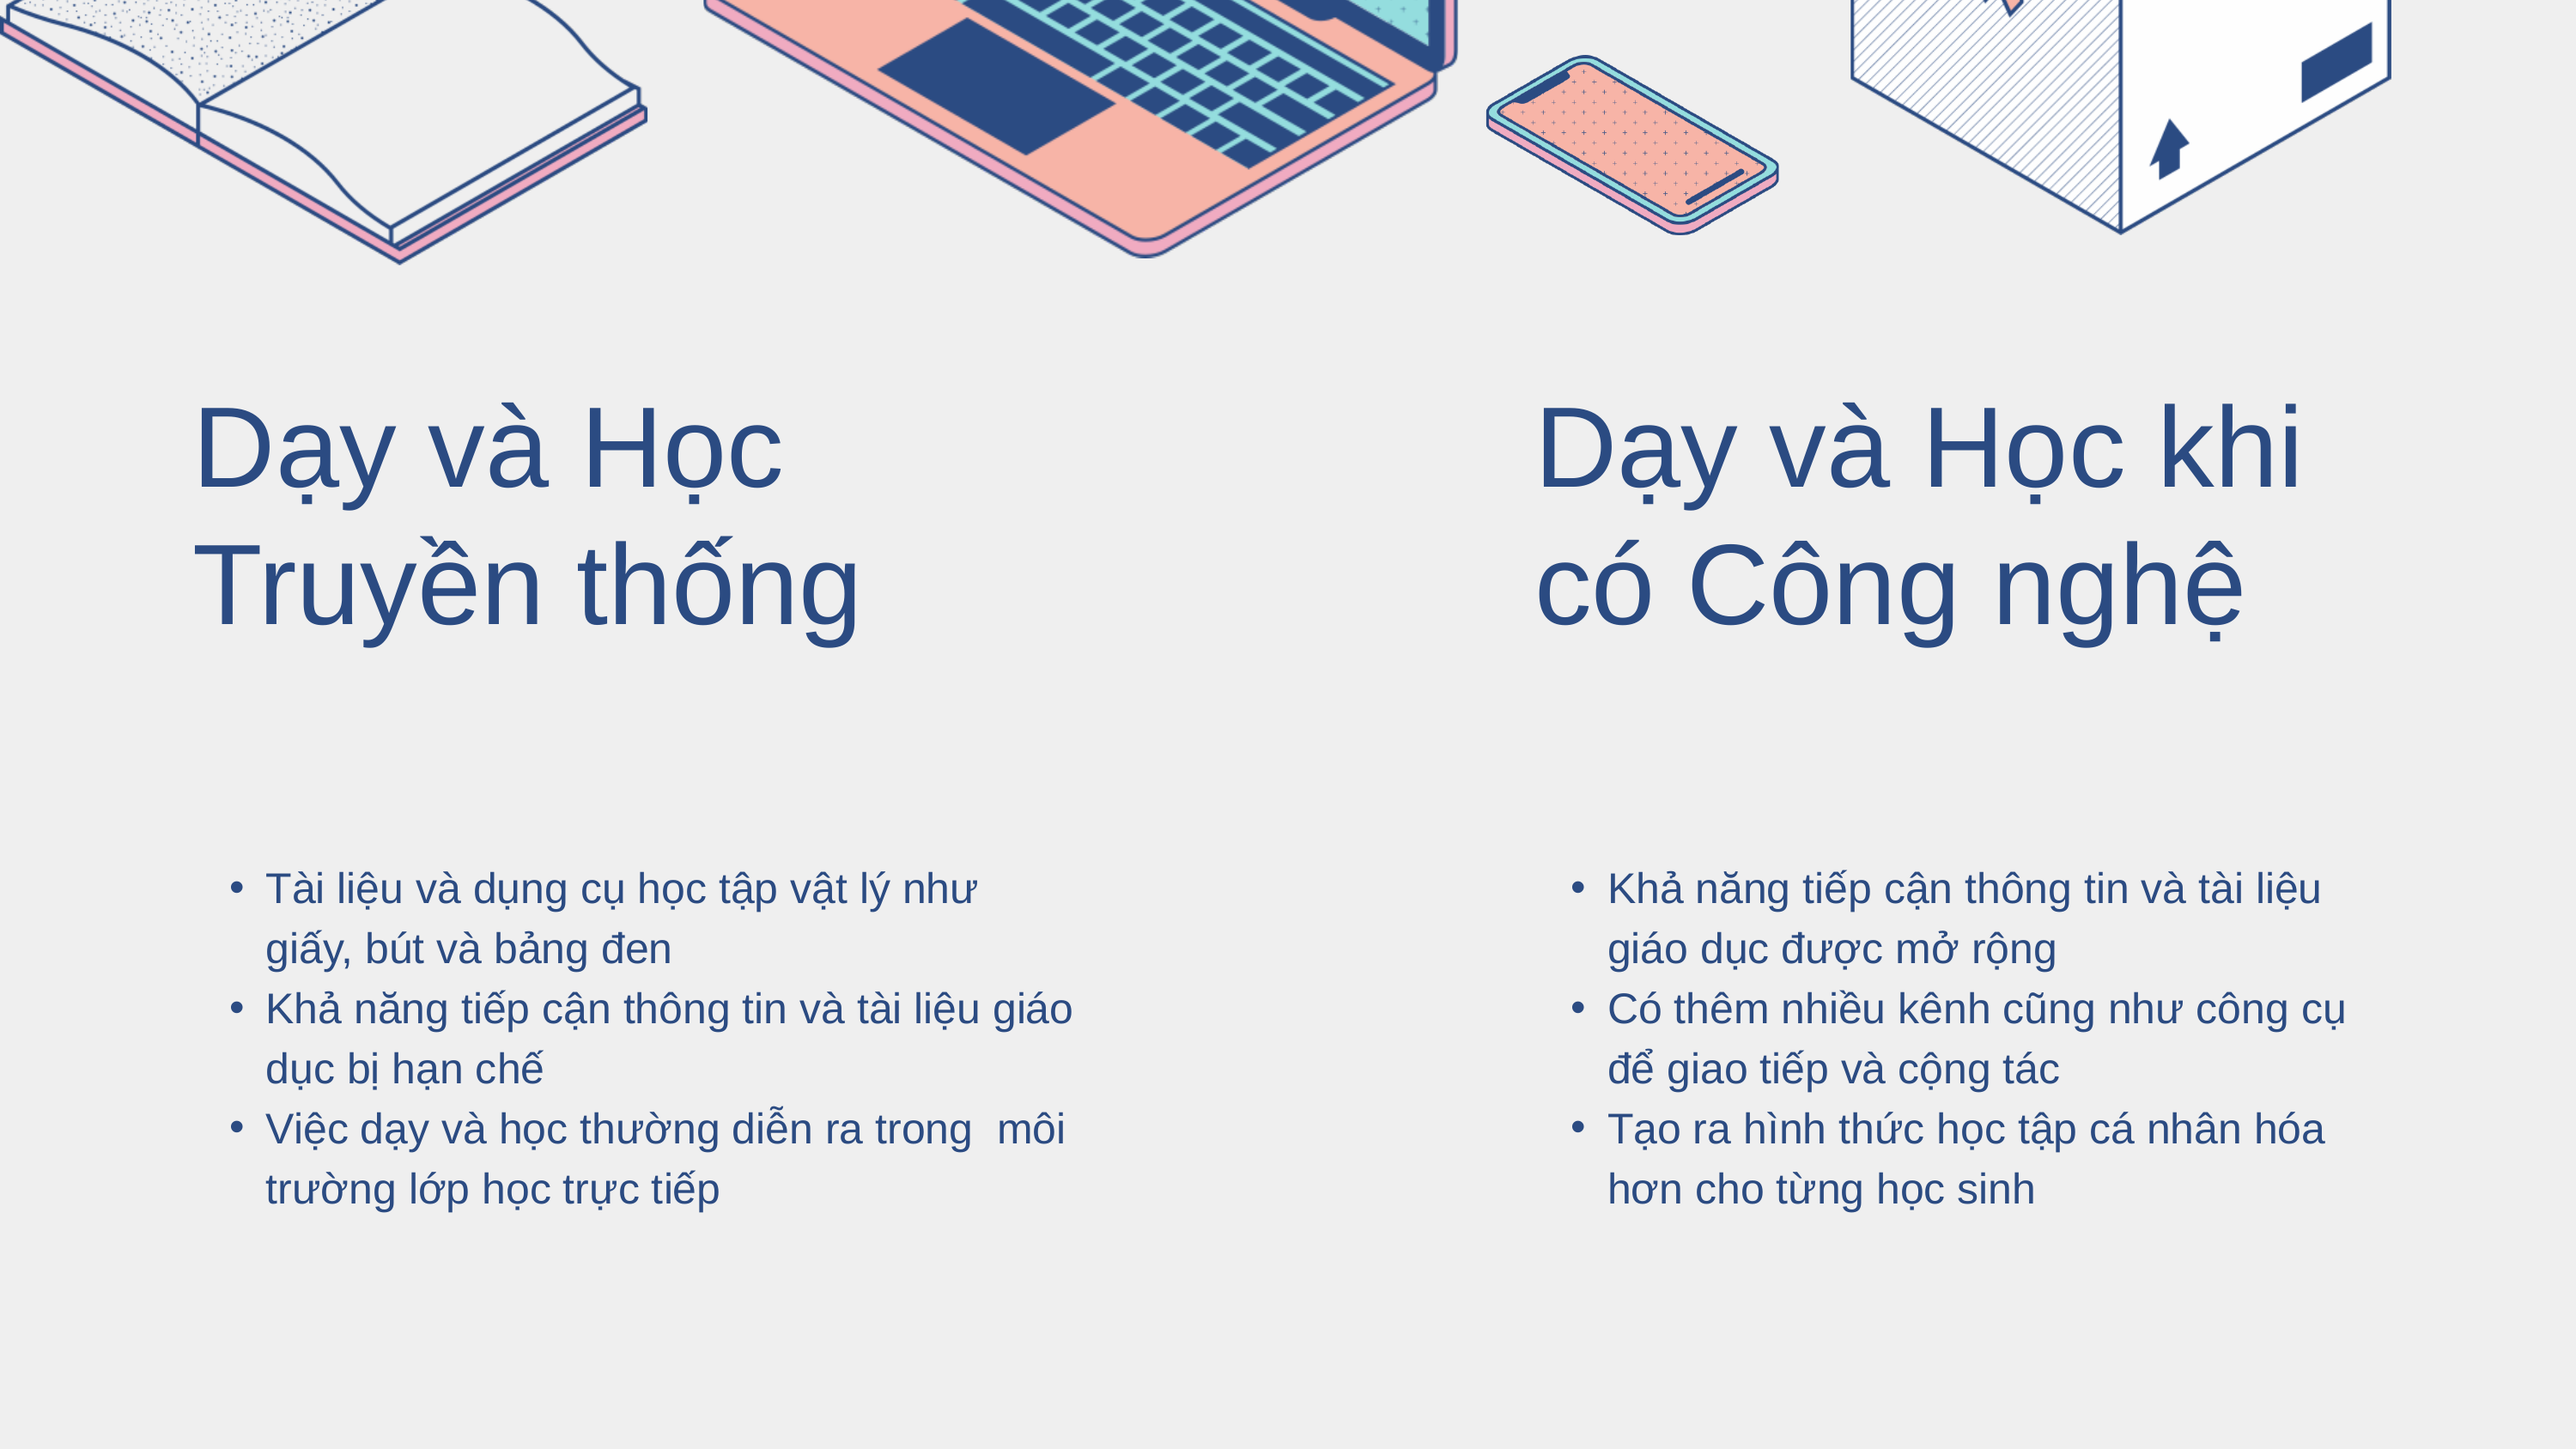

Dạy và Học Truyền thống
Tài liệu và dụng cụ học tập vật lý như giấy, bút và bảng đen
Khả năng tiếp cận thông tin và tài liệu giáo dục bị hạn chế
Việc dạy và học thường diễn ra trong  môi trường lớp học trực tiếp
Dạy và Học khi có Công nghệ
Khả năng tiếp cận thông tin và tài liệu giáo dục được mở rộng
Có thêm nhiều kênh cũng như công cụ để giao tiếp và cộng tác
Tạo ra hình thức học tập cá nhân hóa hơn cho từng học sinh